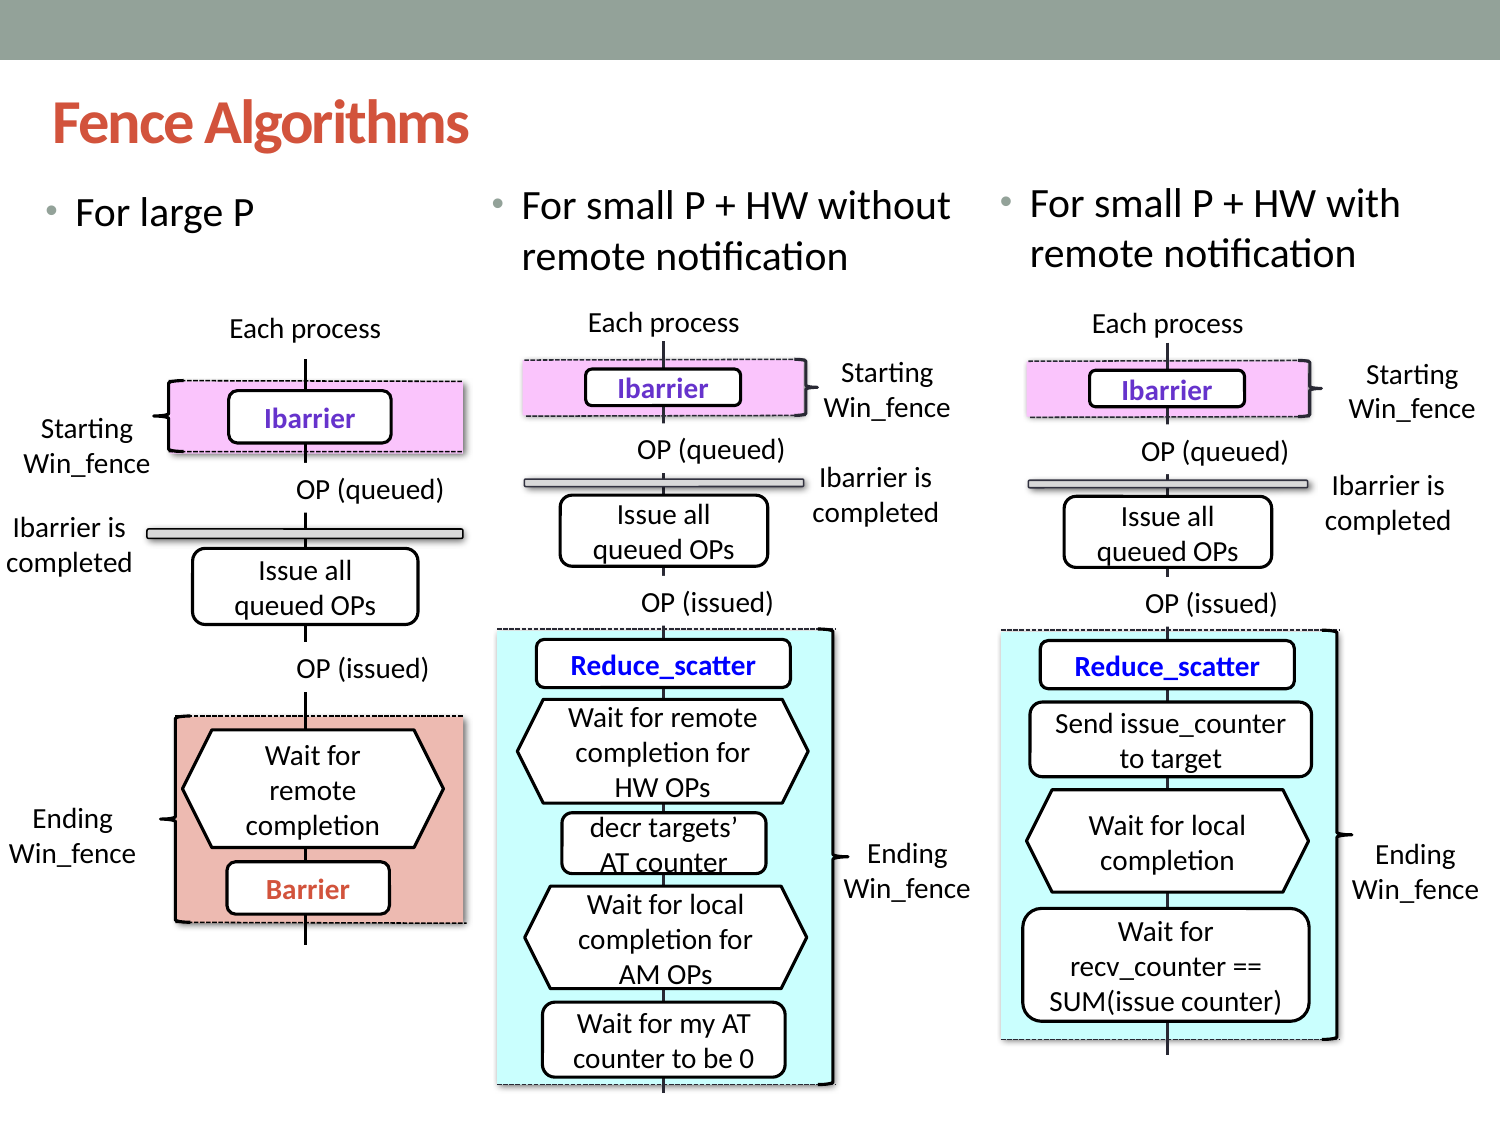

Fence Algorithms
For small P + HW with remote notification
For small P + HW without remote notification
For large P
Each process
Starting
Win_fence

Ibarrier
OP (queued)
Ibarrier is completed

Issue all queued OPs
OP (issued)

Reduce_scatter
Wait for remote completion for HW OPs
decr targets’ AT counter
Ending
Win_fence
Wait for local completion for AM OPs
Wait for my AT counter to be 0
Each process
Starting
Win_fence

Ibarrier
OP (queued)
Ibarrier is completed

Issue all queued OPs
OP (issued)

Reduce_scatter
Send issue_counter to target
Wait for local completion
Ending
Win_fence
Wait for recv_counter == SUM(issue counter)
Each process

Ibarrier
Starting
Win_fence
OP (queued)
Ibarrier is completed

Issue all queued OPs
OP (issued)

Wait for remote completion
Ending
Win_fence
Barrier